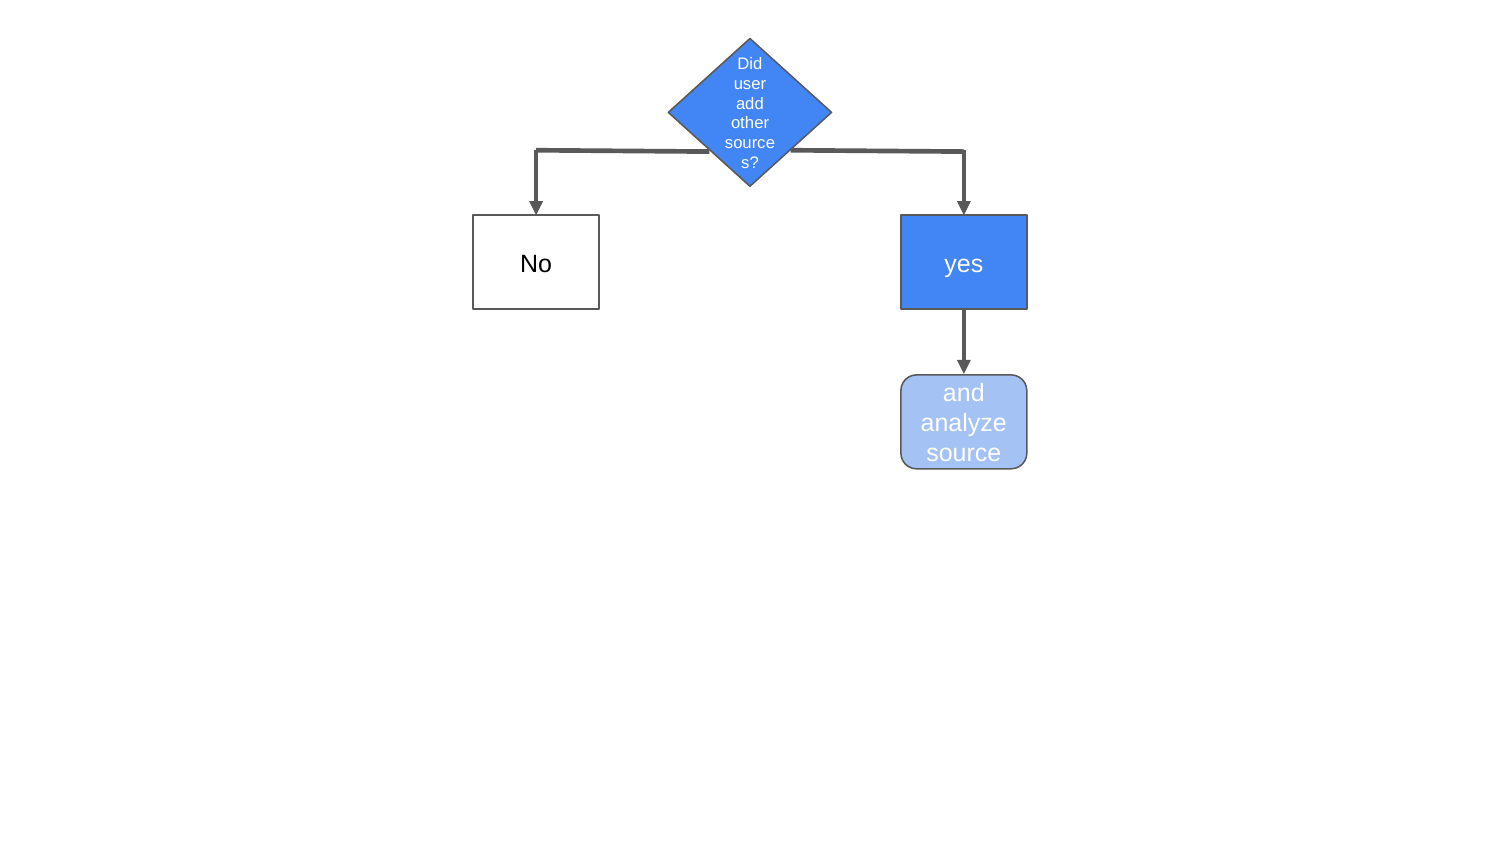

Did user add other sources?
No
yes
Embed and analyze sources